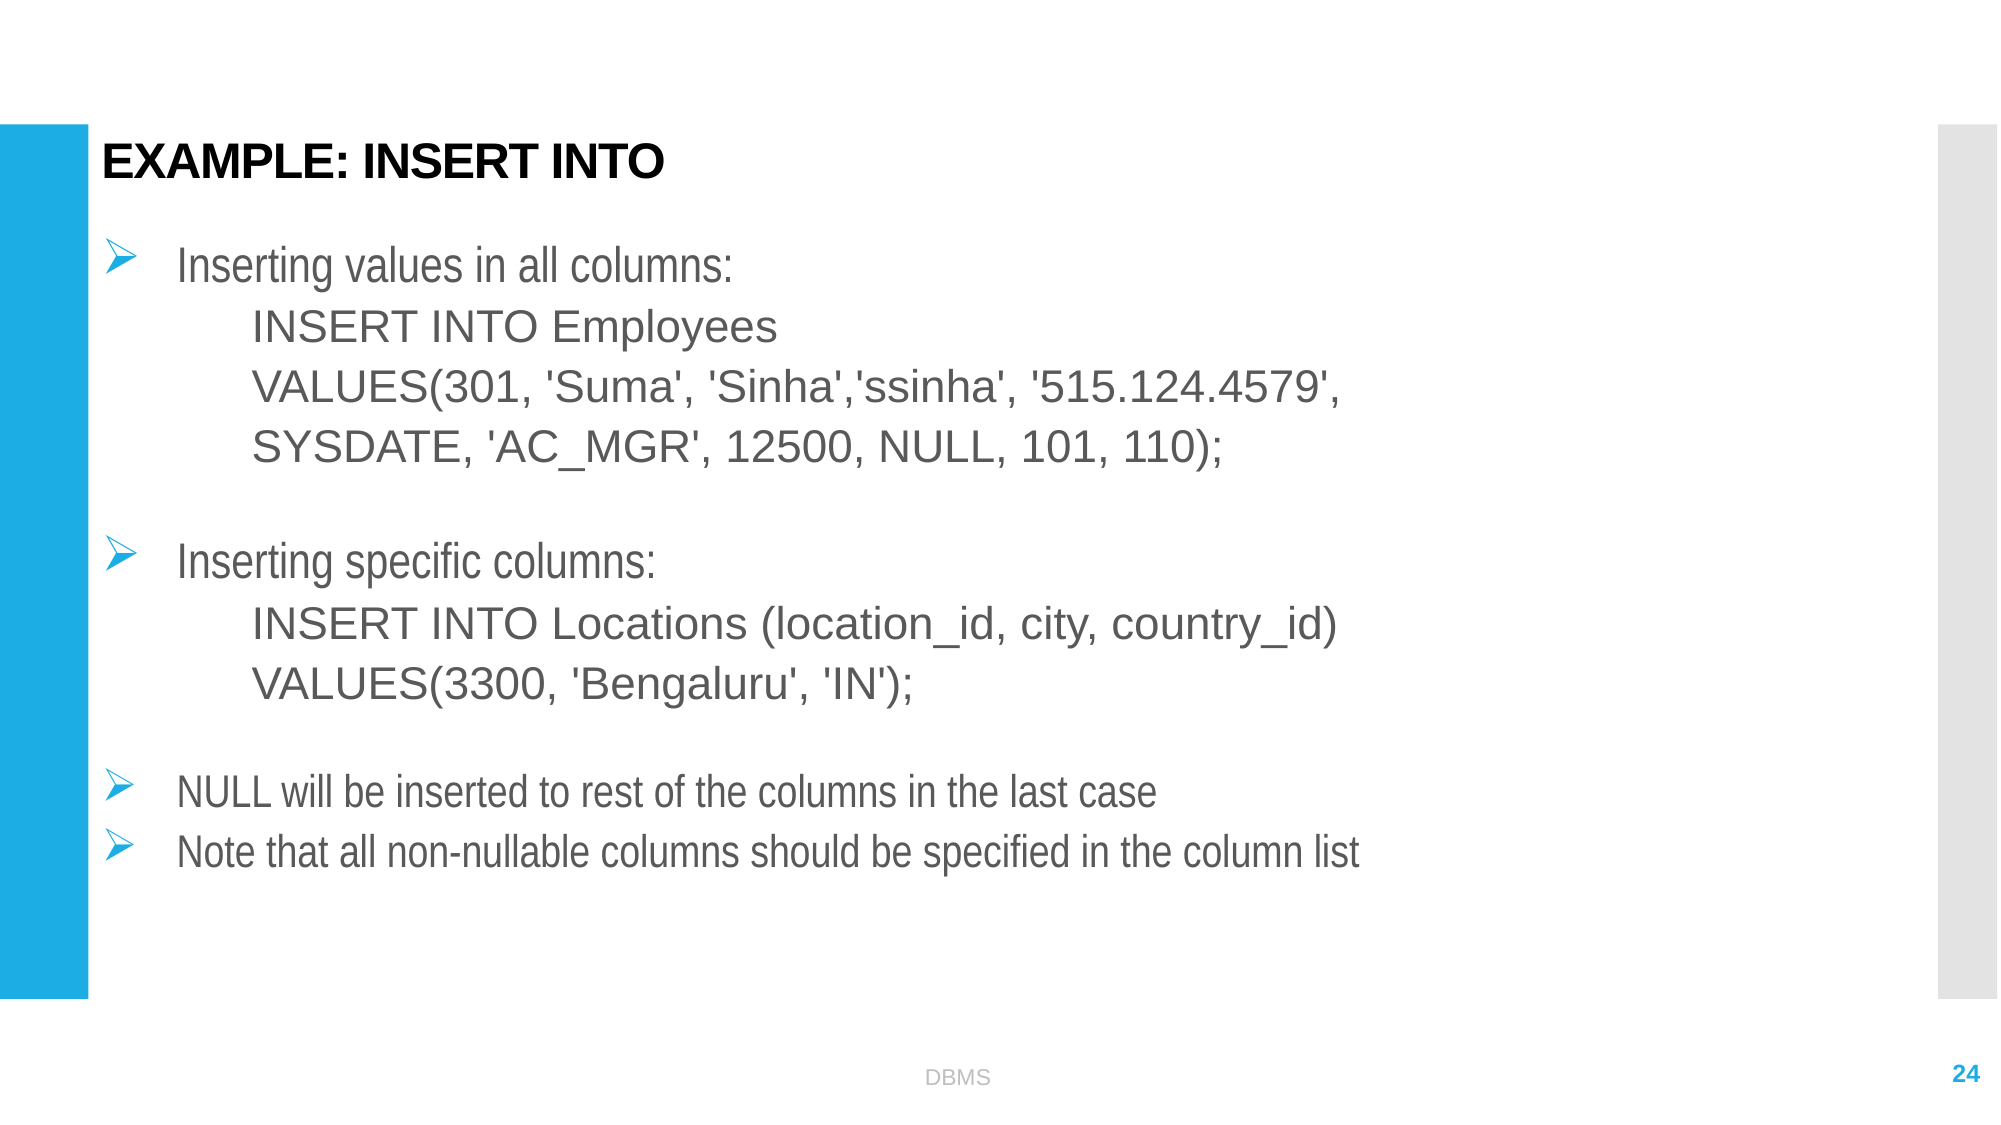

# Example: INSERT INTO
Inserting values in all columns:
	INSERT INTO Employees
	VALUES(301, 'Suma', 'Sinha','ssinha', '515.124.4579',
	SYSDATE, 'AC_MGR', 12500, NULL, 101, 110);

Inserting specific columns:
	INSERT INTO Locations (location_id, city, country_id)
	VALUES(3300, 'Bengaluru', 'IN');

NULL will be inserted to rest of the columns in the last case
Note that all non-nullable columns should be specified in the column list

24
DBMS